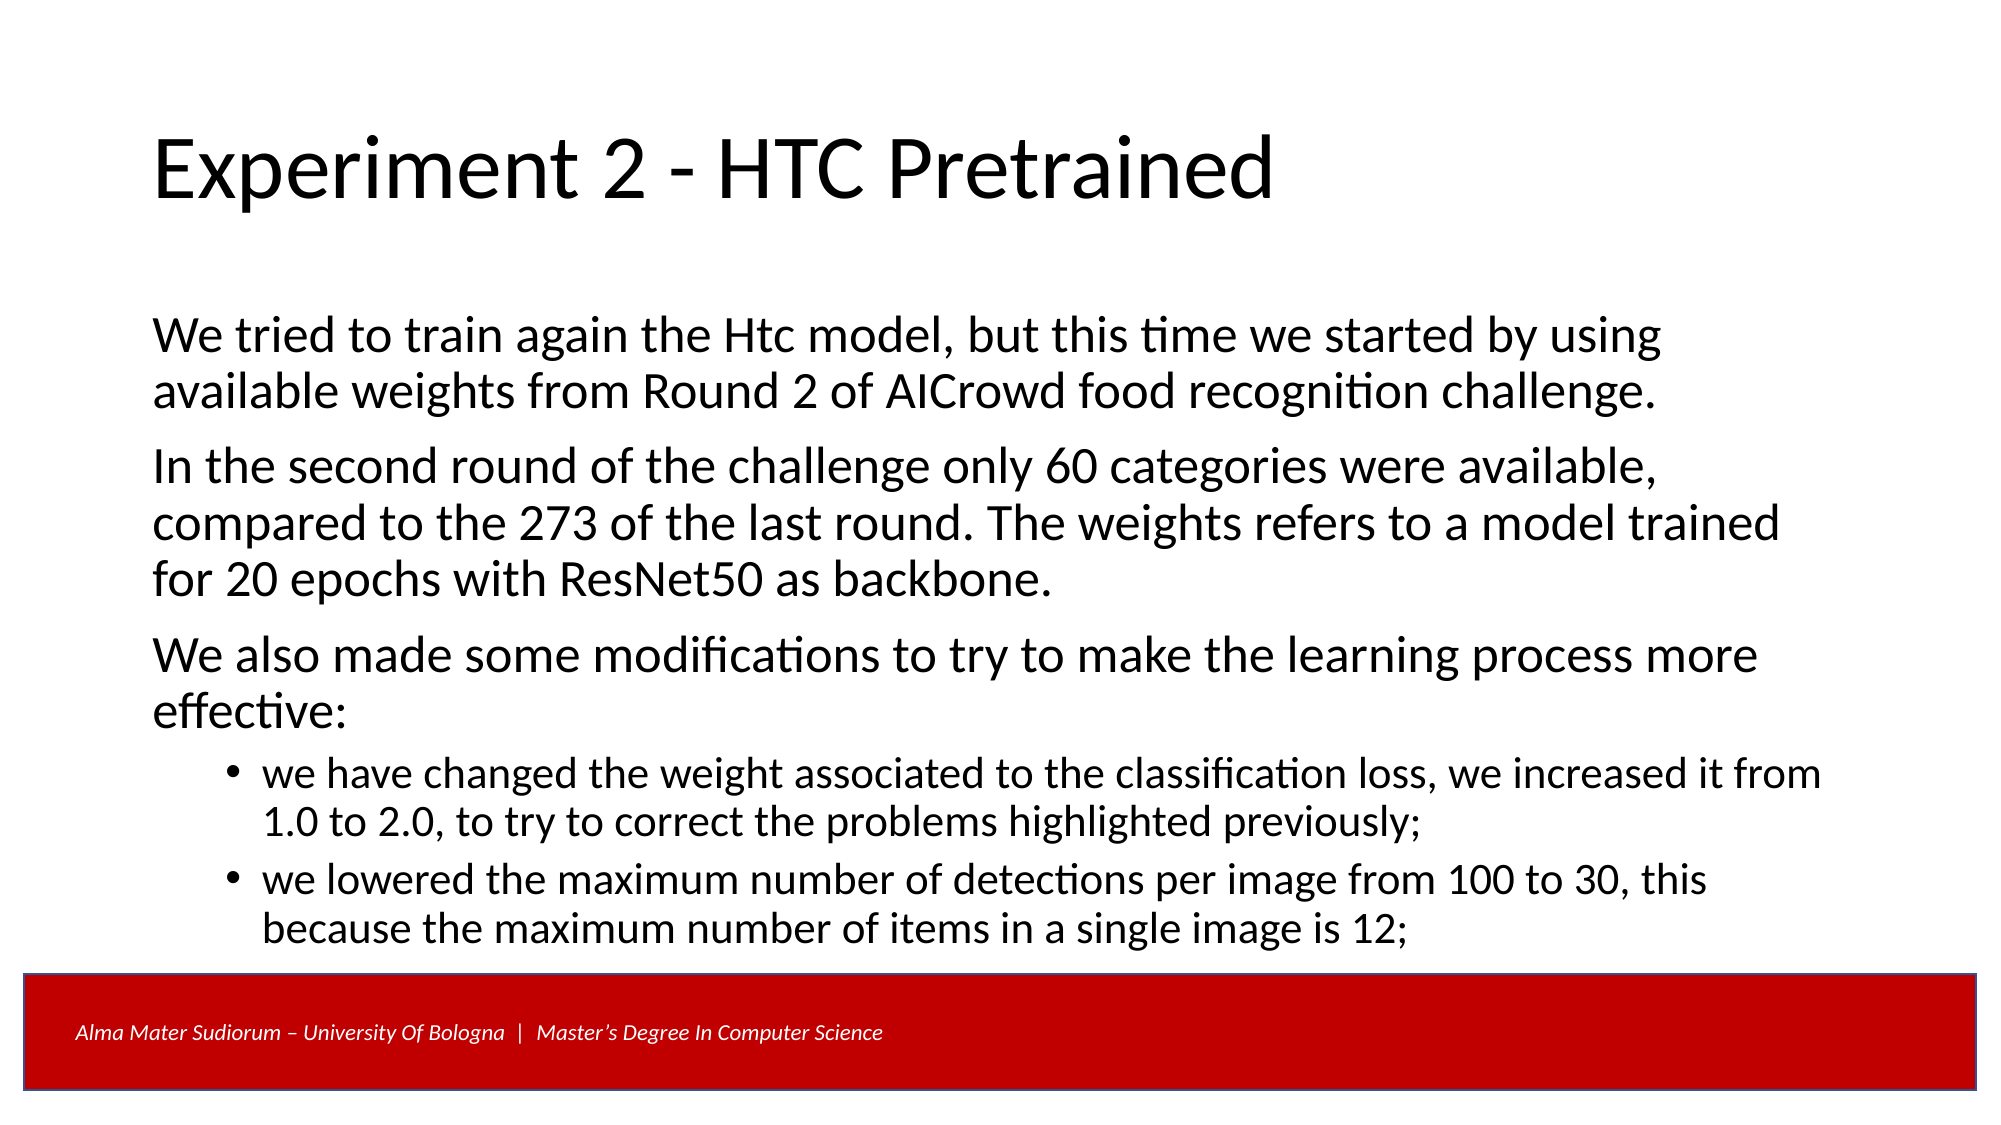

# Experiment 2 - HTC Pretrained
We tried to train again the Htc model, but this time we started by using available weights from Round 2 of AICrowd food recognition challenge.
In the second round of the challenge only 60 categories were available, compared to the 273 of the last round. The weights refers to a model trained for 20 epochs with ResNet50 as backbone.
We also made some modifications to try to make the learning process more effective:
we have changed the weight associated to the classification loss, we increased it from 1.0 to 2.0, to try to correct the problems highlighted previously;
we lowered the maximum number of detections per image from 100 to 30, this because the maximum number of items in a single image is 12;